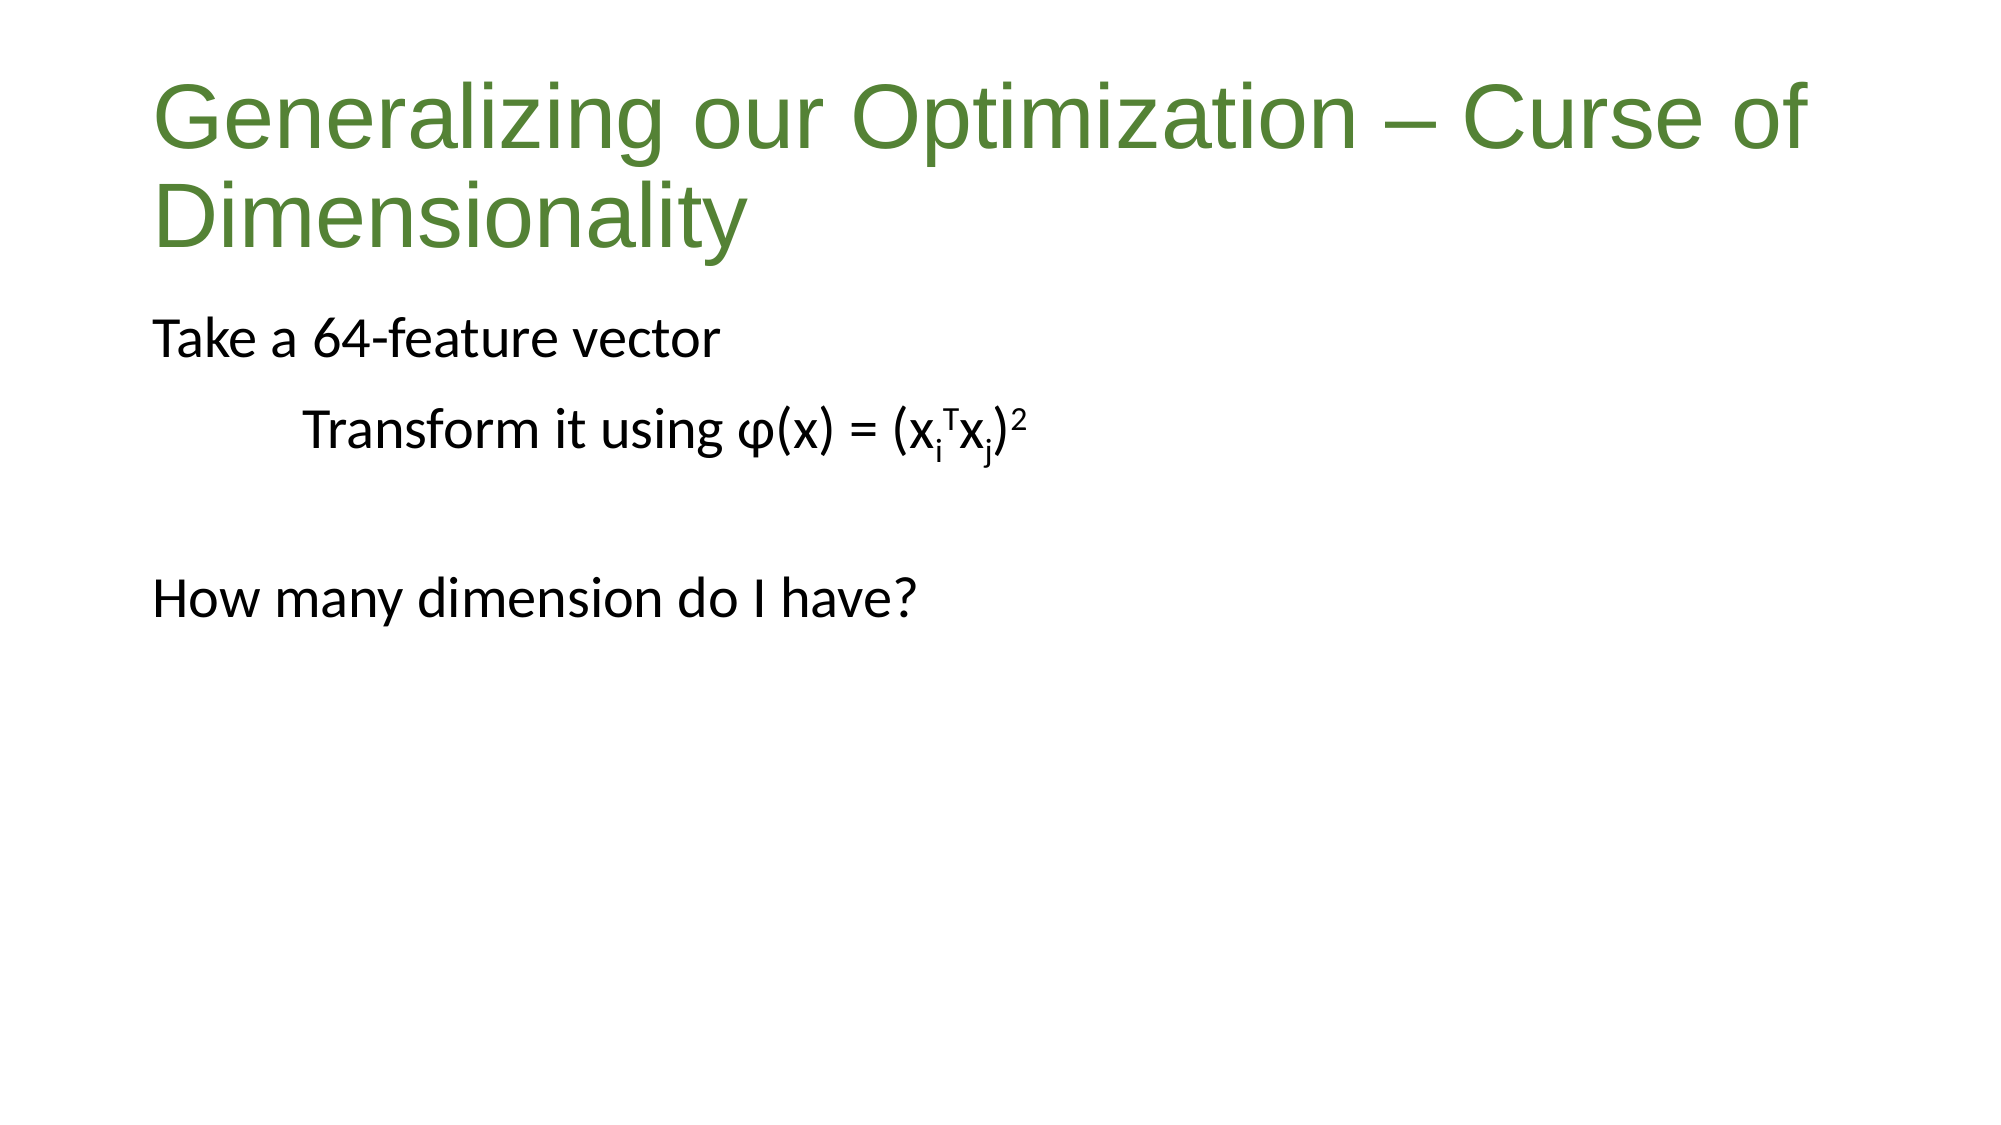

# Generalizing our Optimization – Curse of Dimensionality
Take a 64-feature vector
	Transform it using φ(x) = (xiTxj)2

How many dimension do I have?